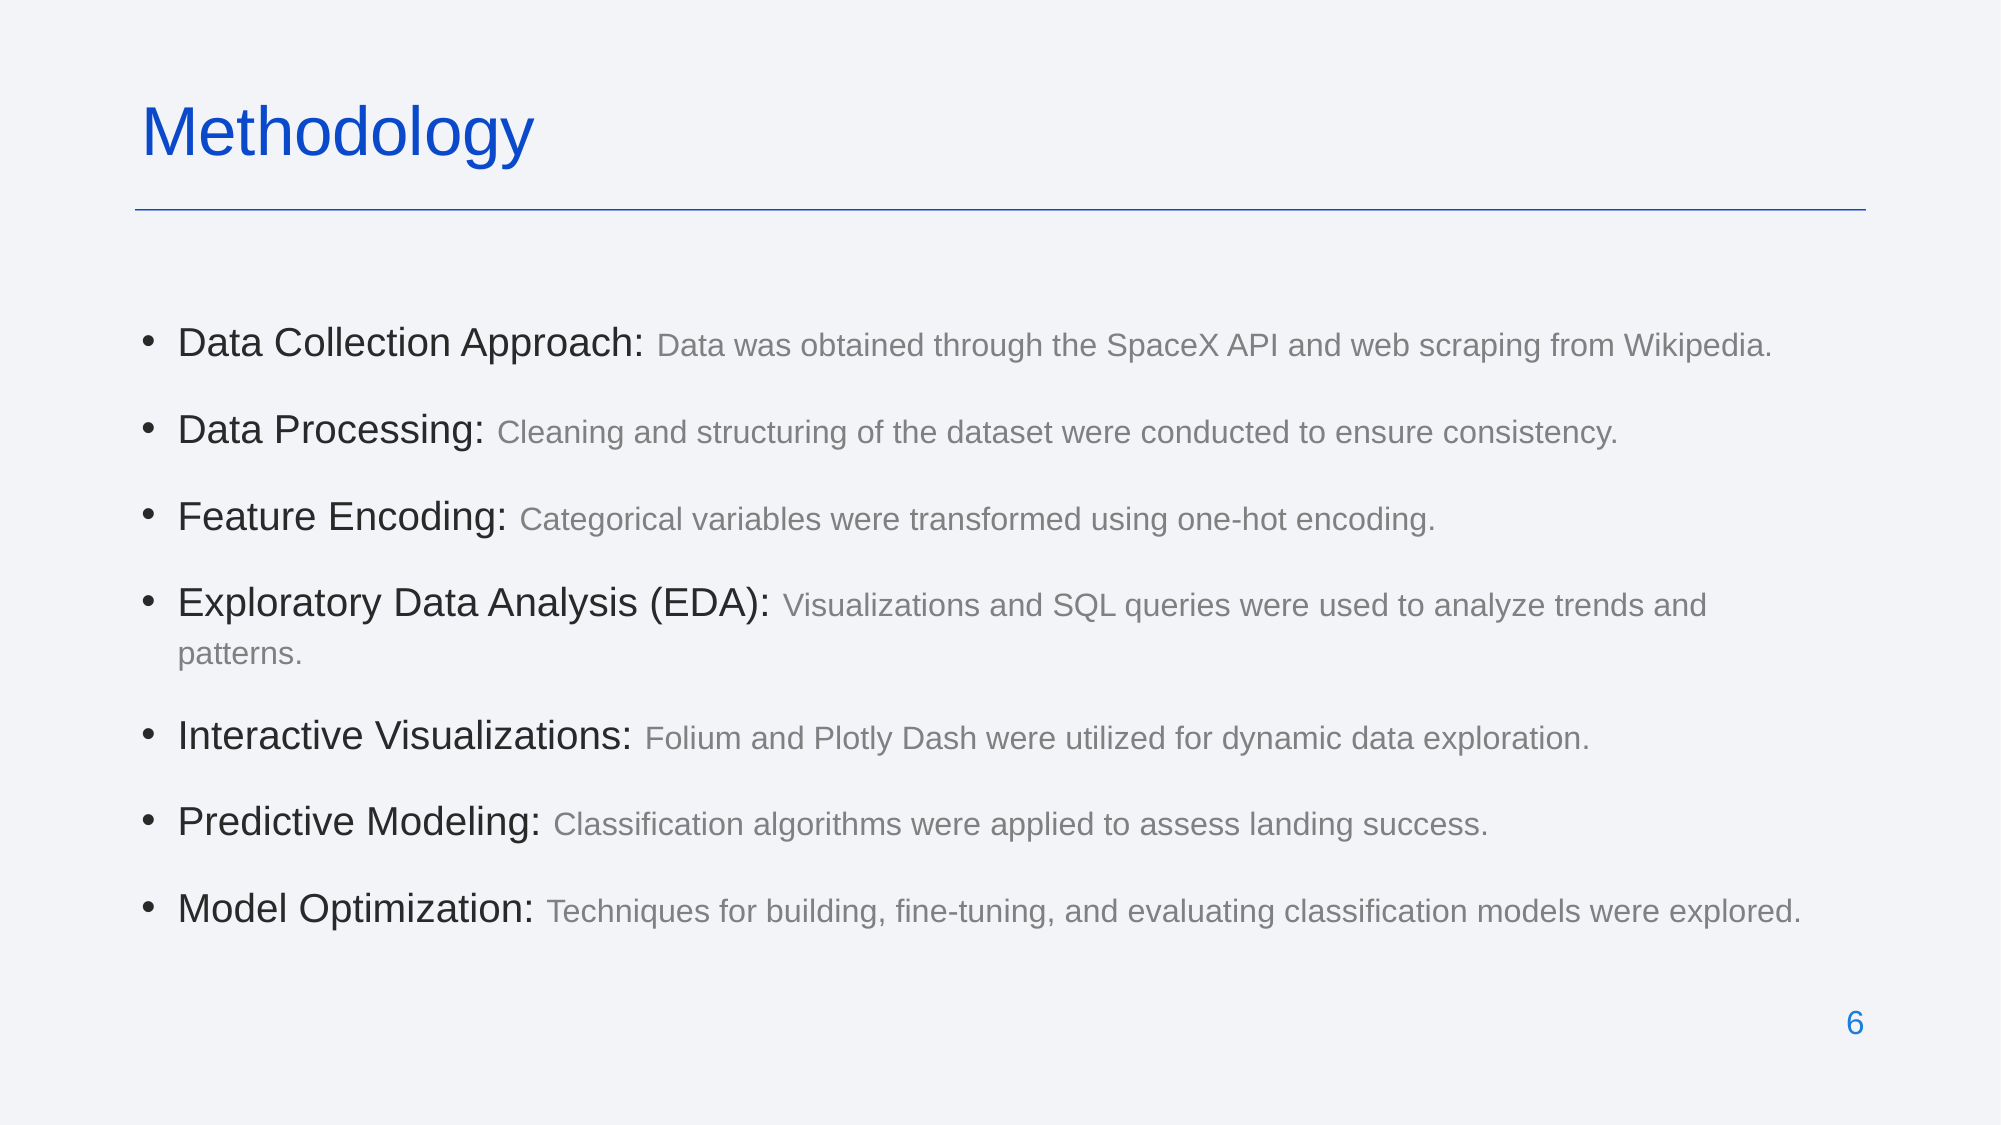

Methodology
Data Collection Approach: Data was obtained through the SpaceX API and web scraping from Wikipedia.
Data Processing: Cleaning and structuring of the dataset were conducted to ensure consistency.
Feature Encoding: Categorical variables were transformed using one-hot encoding.
Exploratory Data Analysis (EDA): Visualizations and SQL queries were used to analyze trends and patterns.
Interactive Visualizations: Folium and Plotly Dash were utilized for dynamic data exploration.
Predictive Modeling: Classification algorithms were applied to assess landing success.
Model Optimization: Techniques for building, fine-tuning, and evaluating classification models were explored.

6